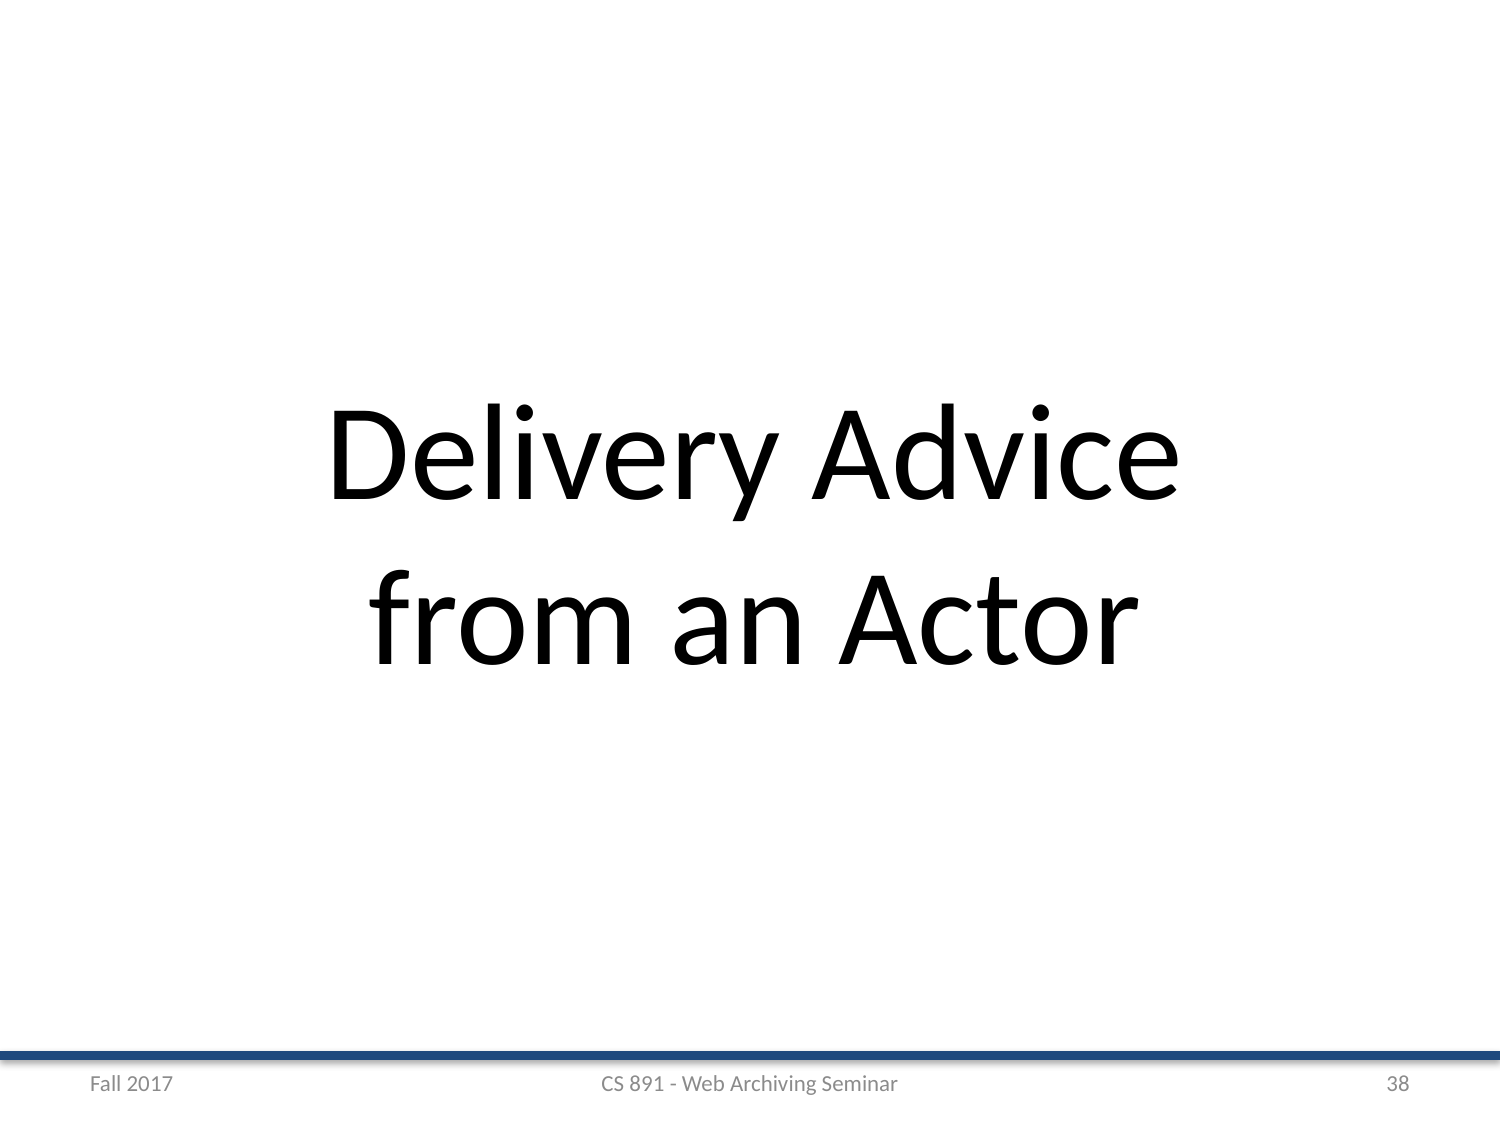

Delivery Advice from an Actor
Fall 2017
CS 891 - Web Archiving Seminar
38